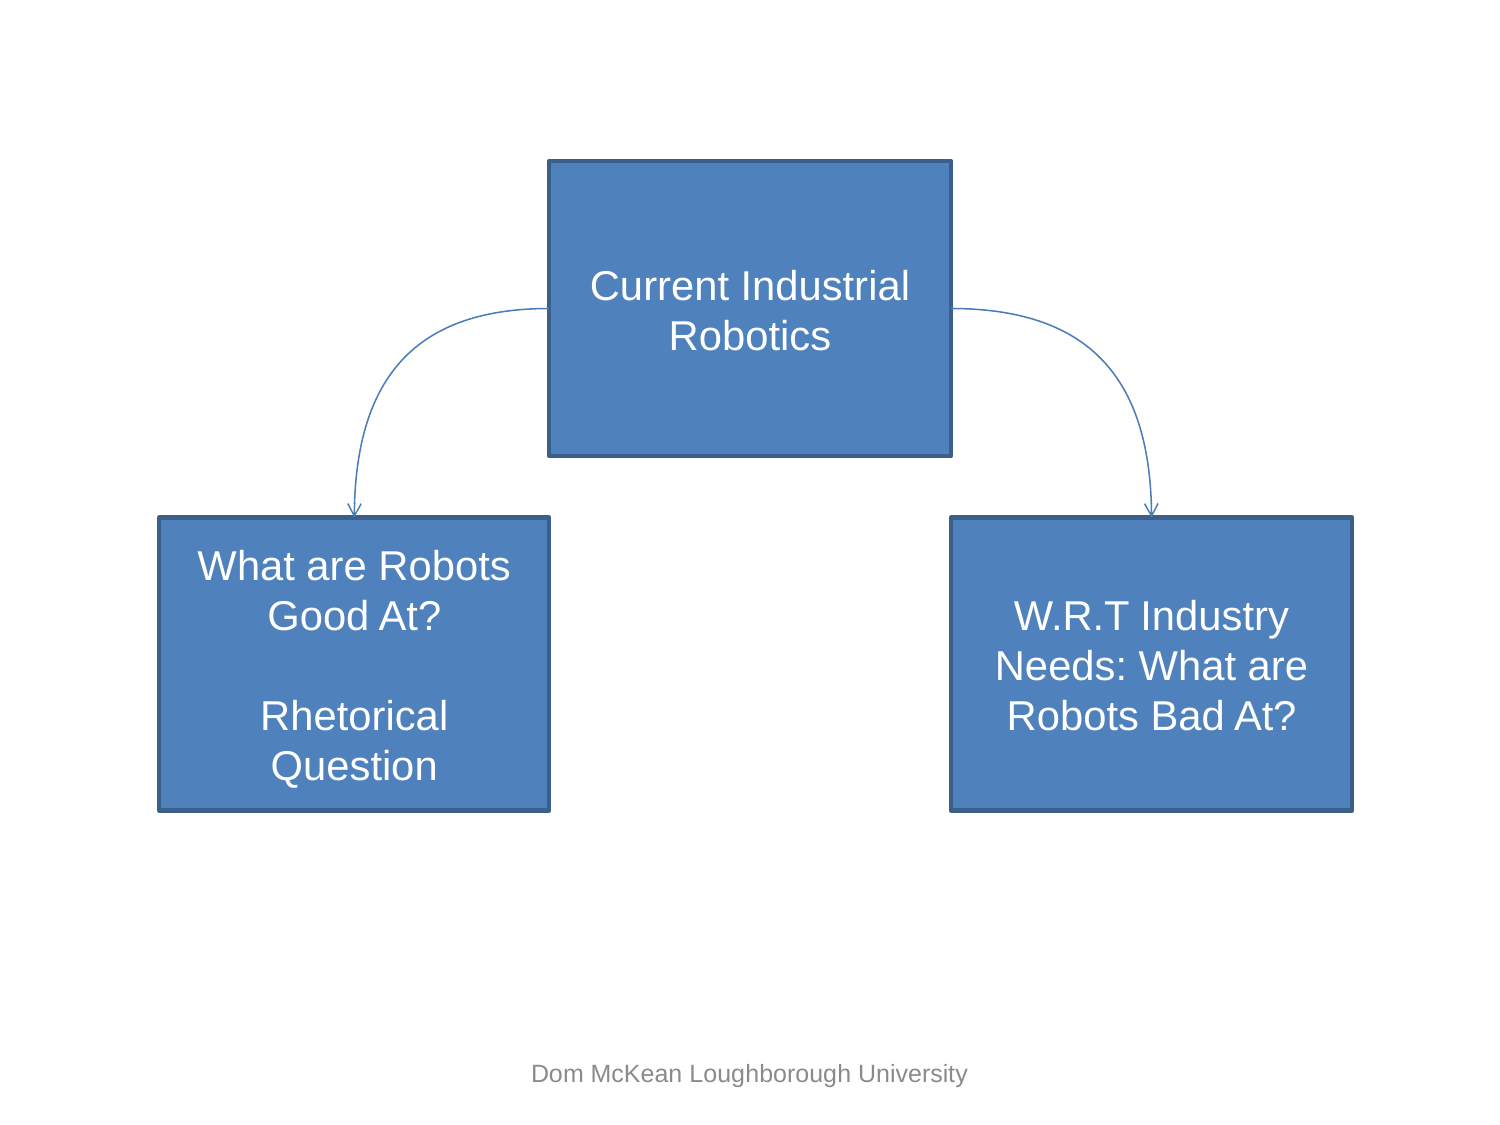

Current Industrial Robotics
What are Robots Good At?

Rhetorical Question
W.R.T Industry Needs: What are Robots Bad At?
Dom McKean Loughborough University